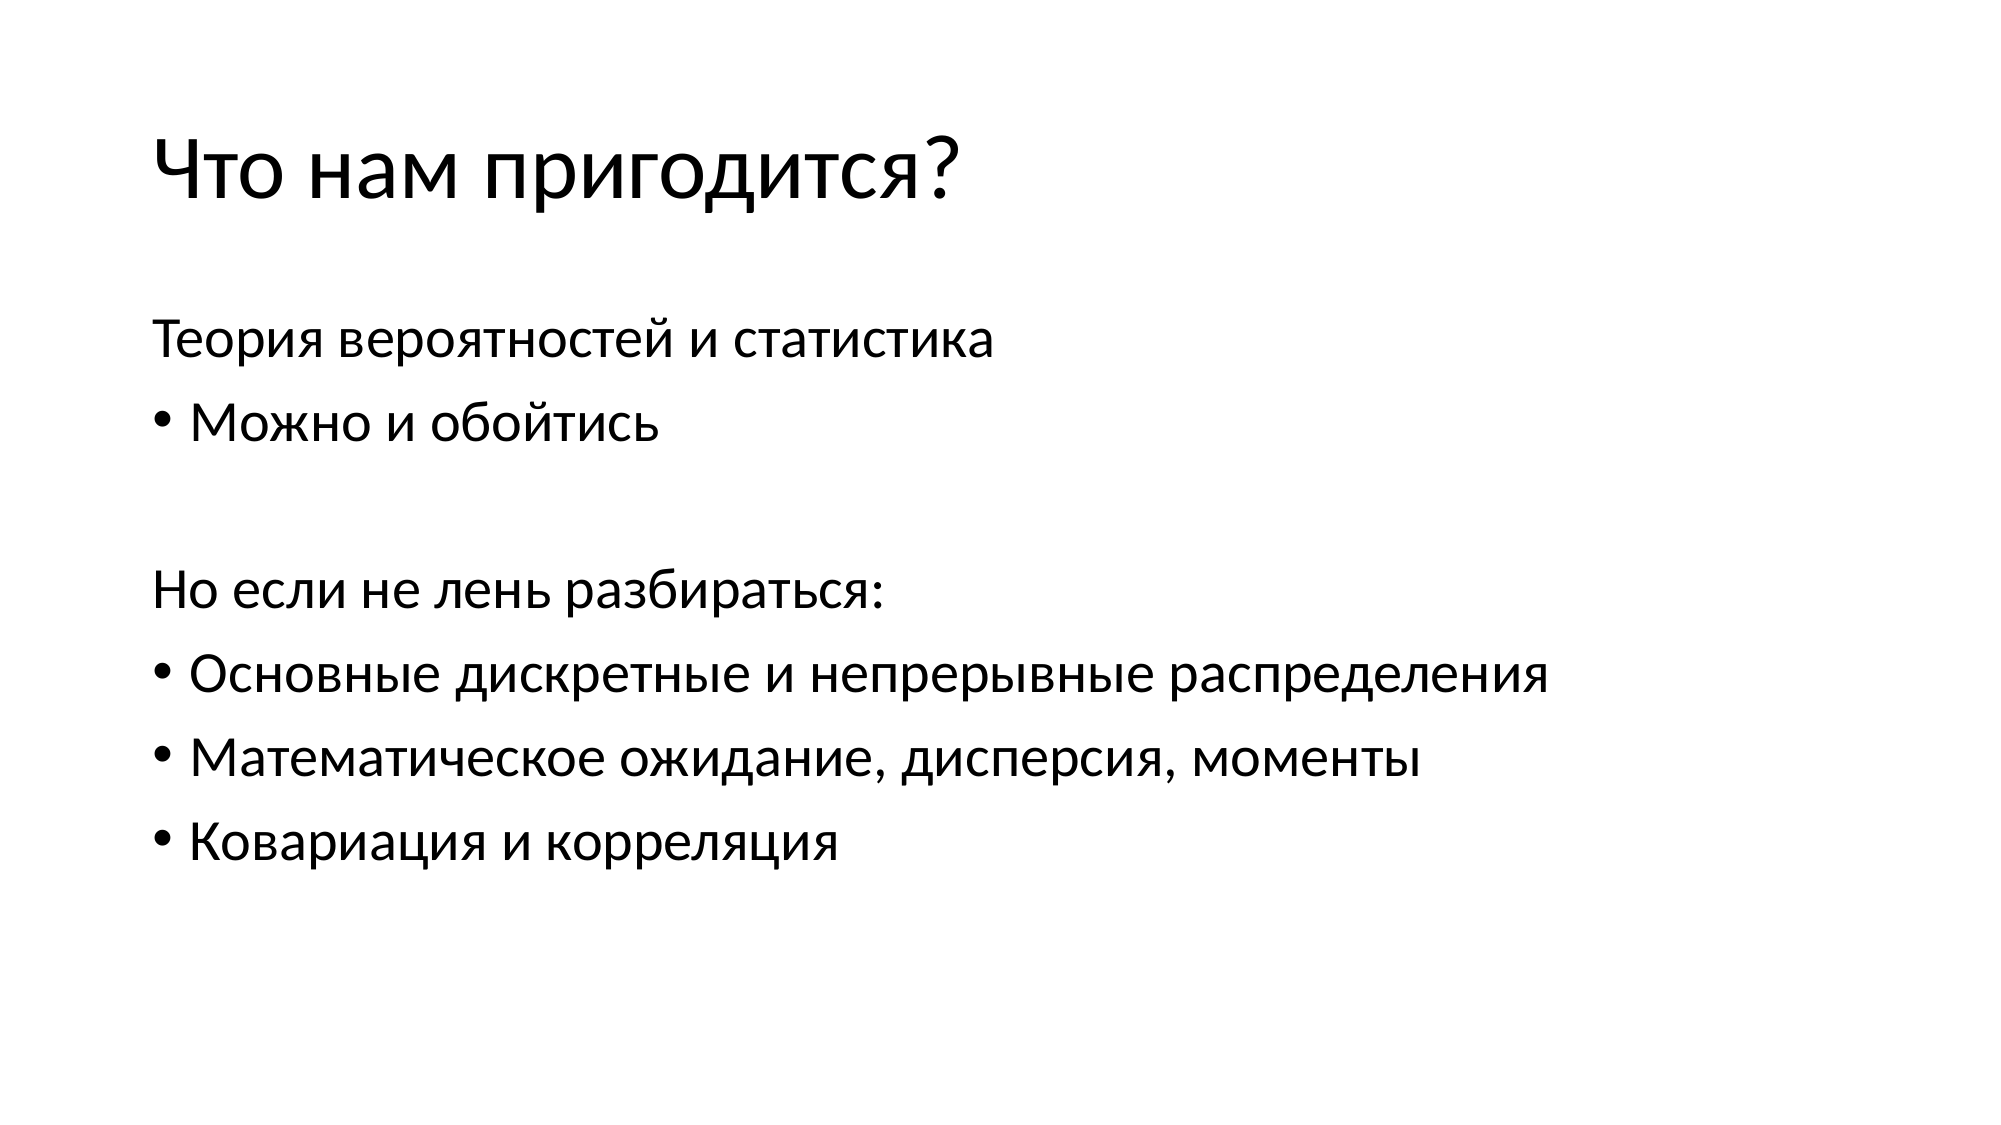

# Что нам пригодится?
Теория вероятностей и статистика
Можно и обойтись

Но если не лень разбираться:
Основные дискретные и непрерывные распределения
Математическое ожидание, дисперсия, моменты
Ковариация и корреляция